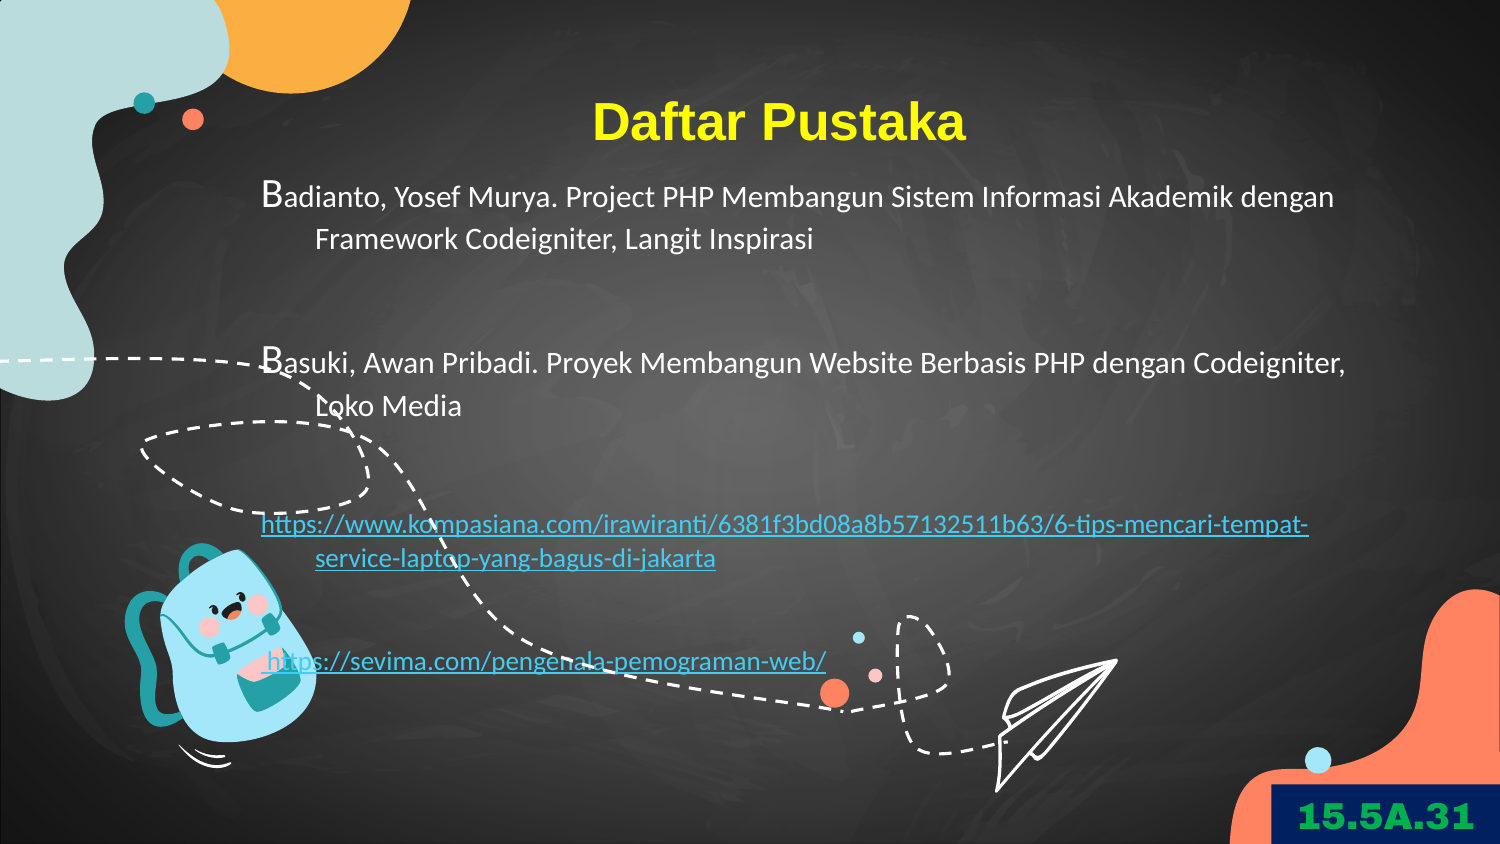

# Daftar Pustaka
Badianto, Yosef Murya. Project PHP Membangun Sistem Informasi Akademik dengan Framework Codeigniter, Langit Inspirasi

Basuki, Awan Pribadi. Proyek Membangun Website Berbasis PHP dengan Codeigniter, Loko Media

https://www.kompasiana.com/irawiranti/6381f3bd08a8b57132511b63/6-tips-mencari-tempat-service-laptop-yang-bagus-di-jakarta

 https://sevima.com/pengenala-pemograman-web/

15.5A.31